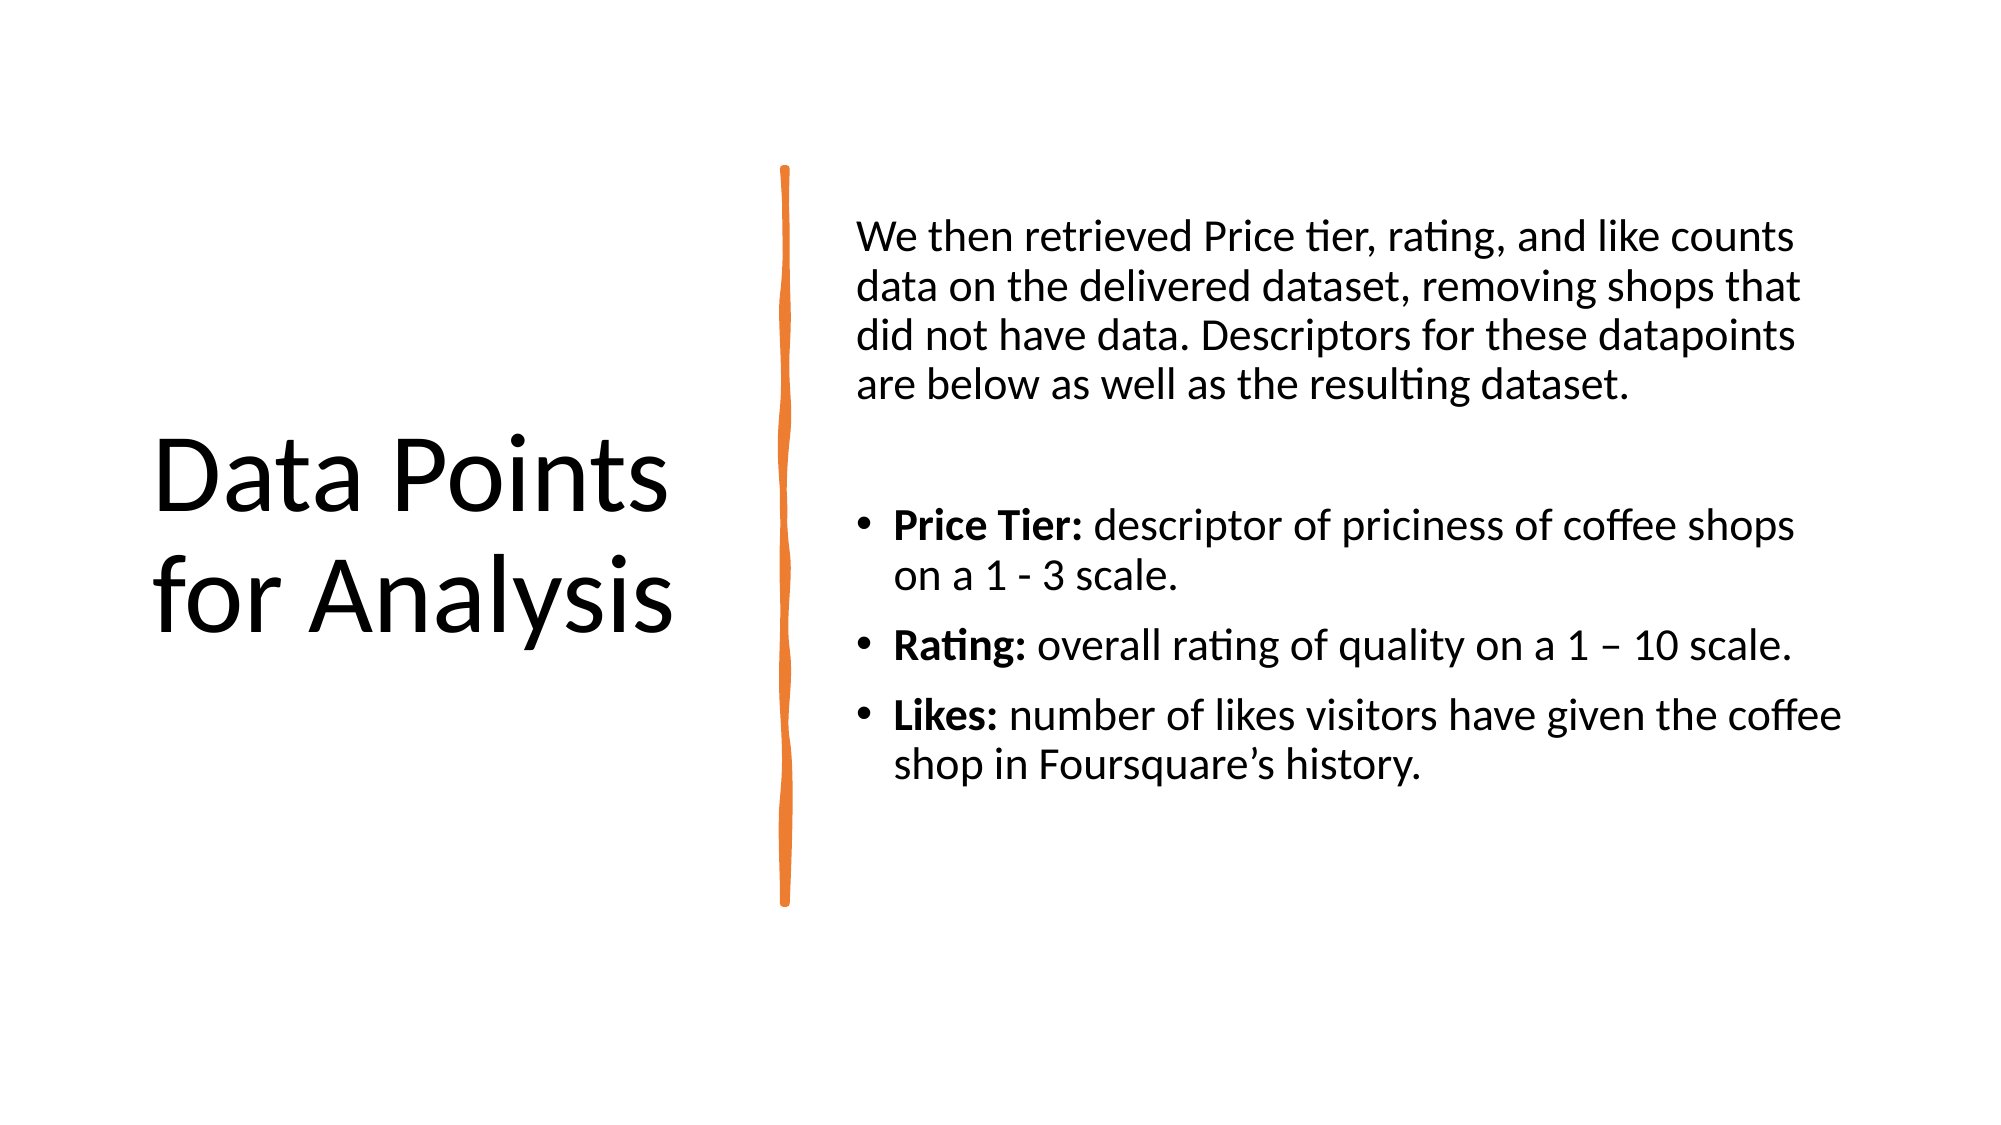

# Data Points for Analysis
We then retrieved Price tier, rating, and like counts data on the delivered dataset, removing shops that did not have data. Descriptors for these datapoints are below as well as the resulting dataset.

Price Tier: descriptor of priciness of coffee shops  on a 1 - 3 scale.
Rating: overall rating of quality on a 1 – 10 scale.
Likes: number of likes visitors have given the coffee shop in Foursquare’s history.